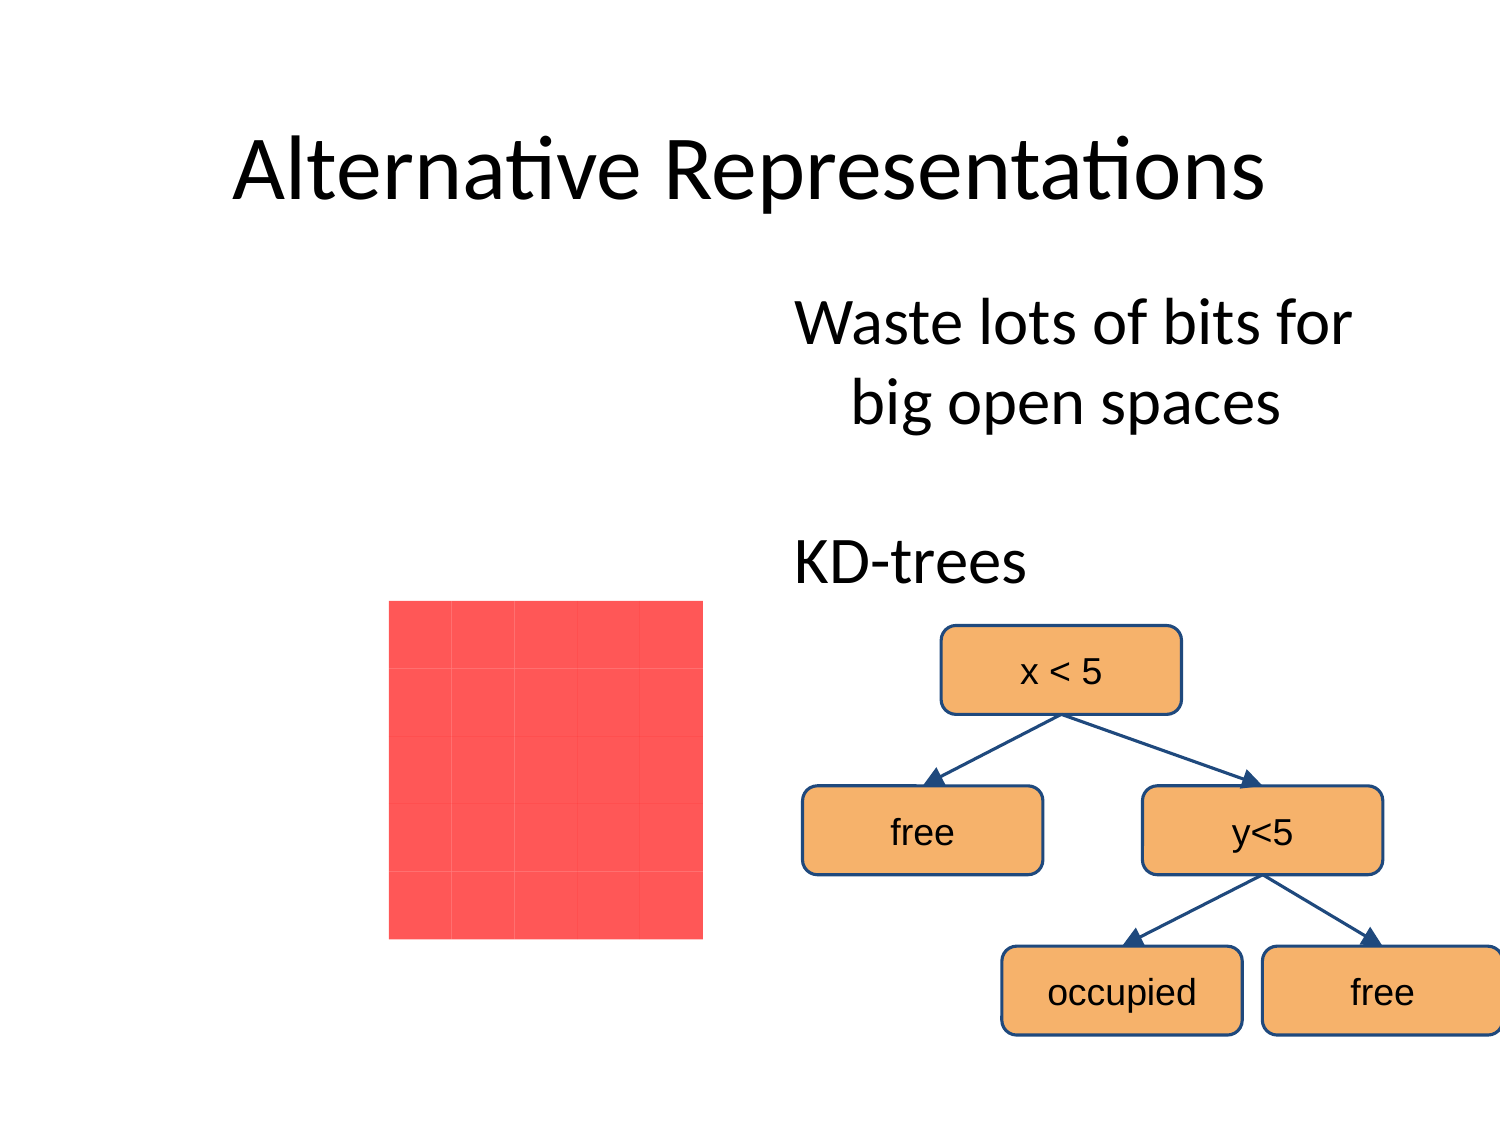

# Alternative Representations
|  |  |  |  |  |  |  |  |  |  |
| --- | --- | --- | --- | --- | --- | --- | --- | --- | --- |
|  |  |  |  |  |  |  |  |  |  |
|  |  |  |  |  |  |  |  |  |  |
|  |  |  |  |  |  |  |  |  |  |
|  |  |  |  |  |  |  |  |  |  |
|  |  |  |  |  |  |  |  |  |  |
|  |  |  |  |  |  |  |  |  |  |
|  |  |  |  |  |  |  |  |  |  |
|  |  |  |  |  |  |  |  |  |  |
|  |  |  |  |  |  |  |  |  |  |
Waste lots of bits for big open spaces

KD-trees
x < 5
free
y<5
occupied
free